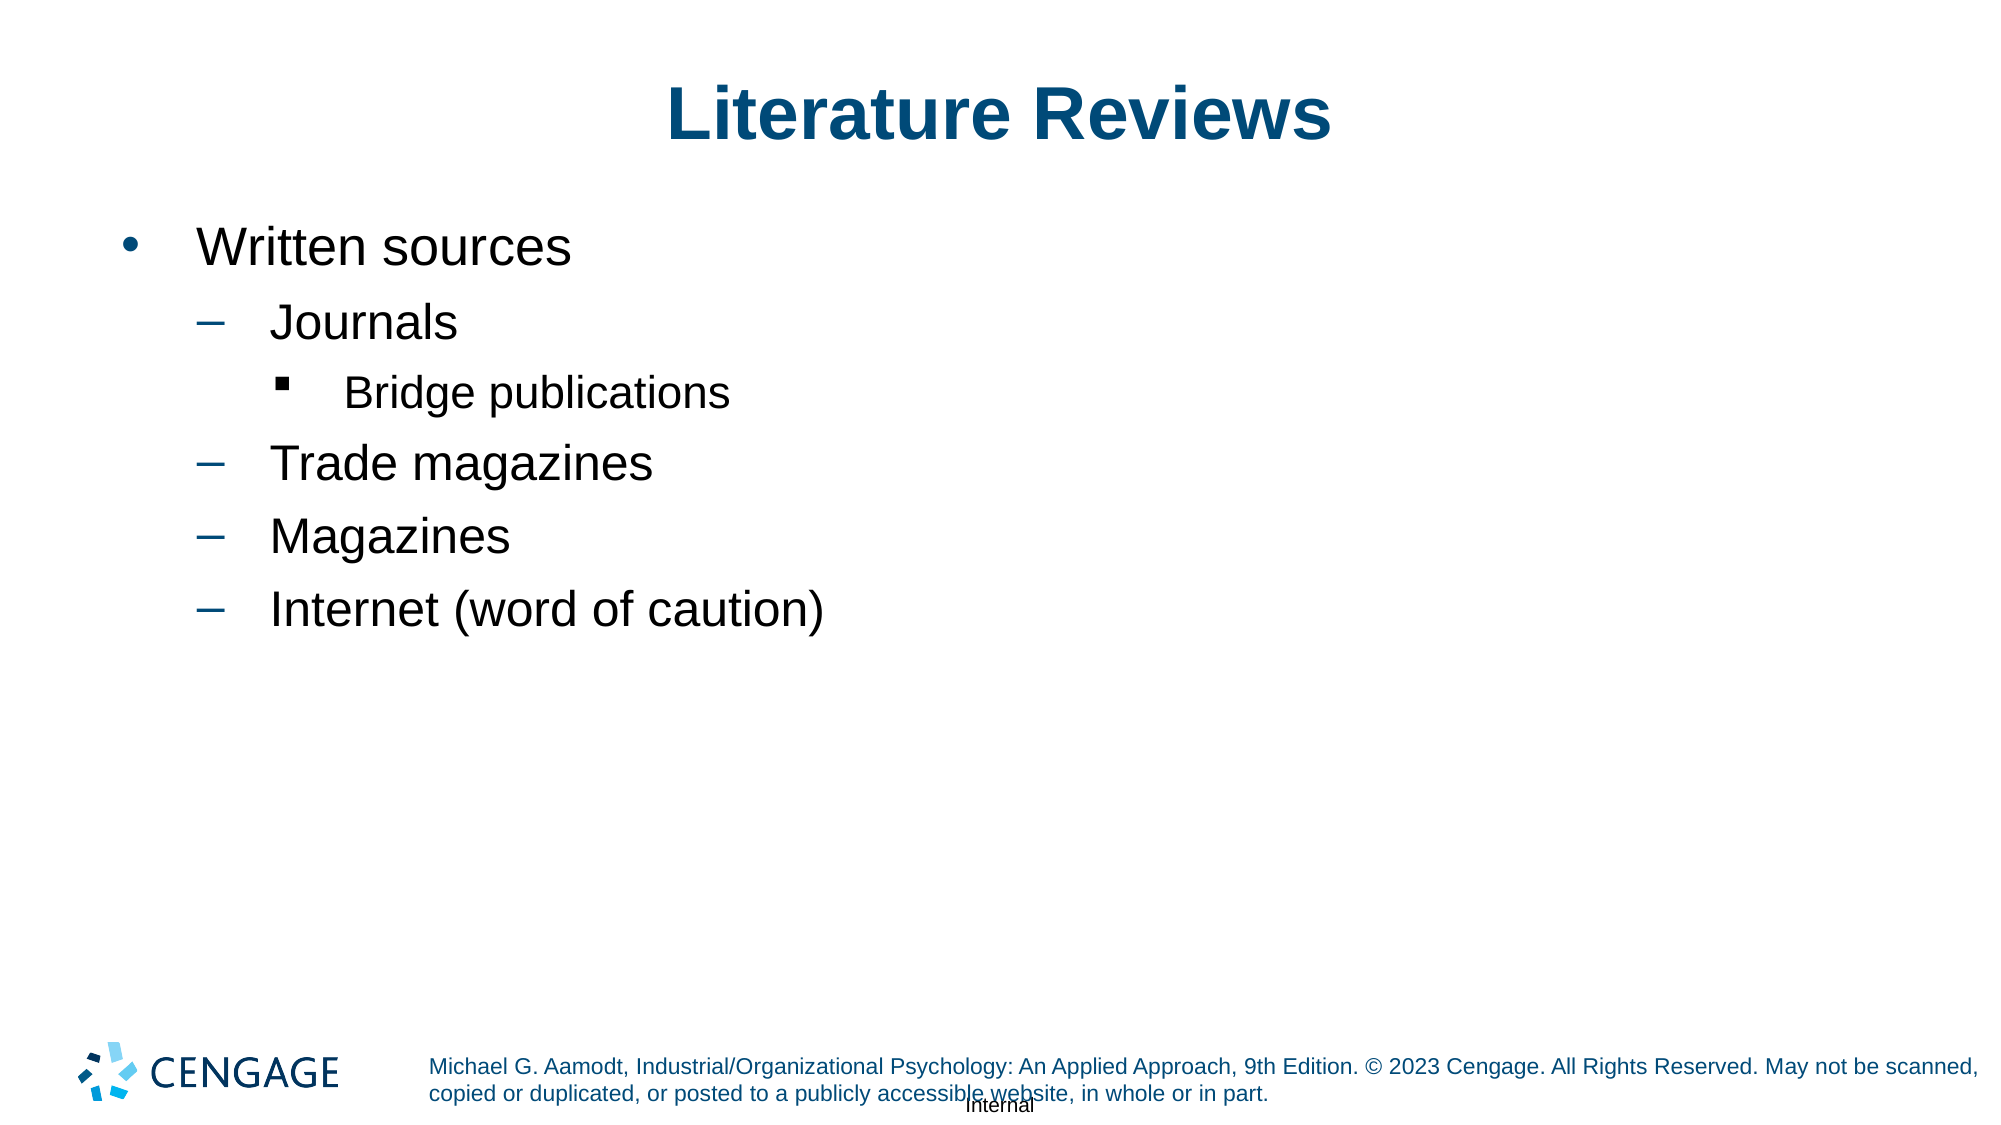

# Literature Reviews
Written sources
Journals
Bridge publications
Trade magazines
Magazines
Internet (word of caution)